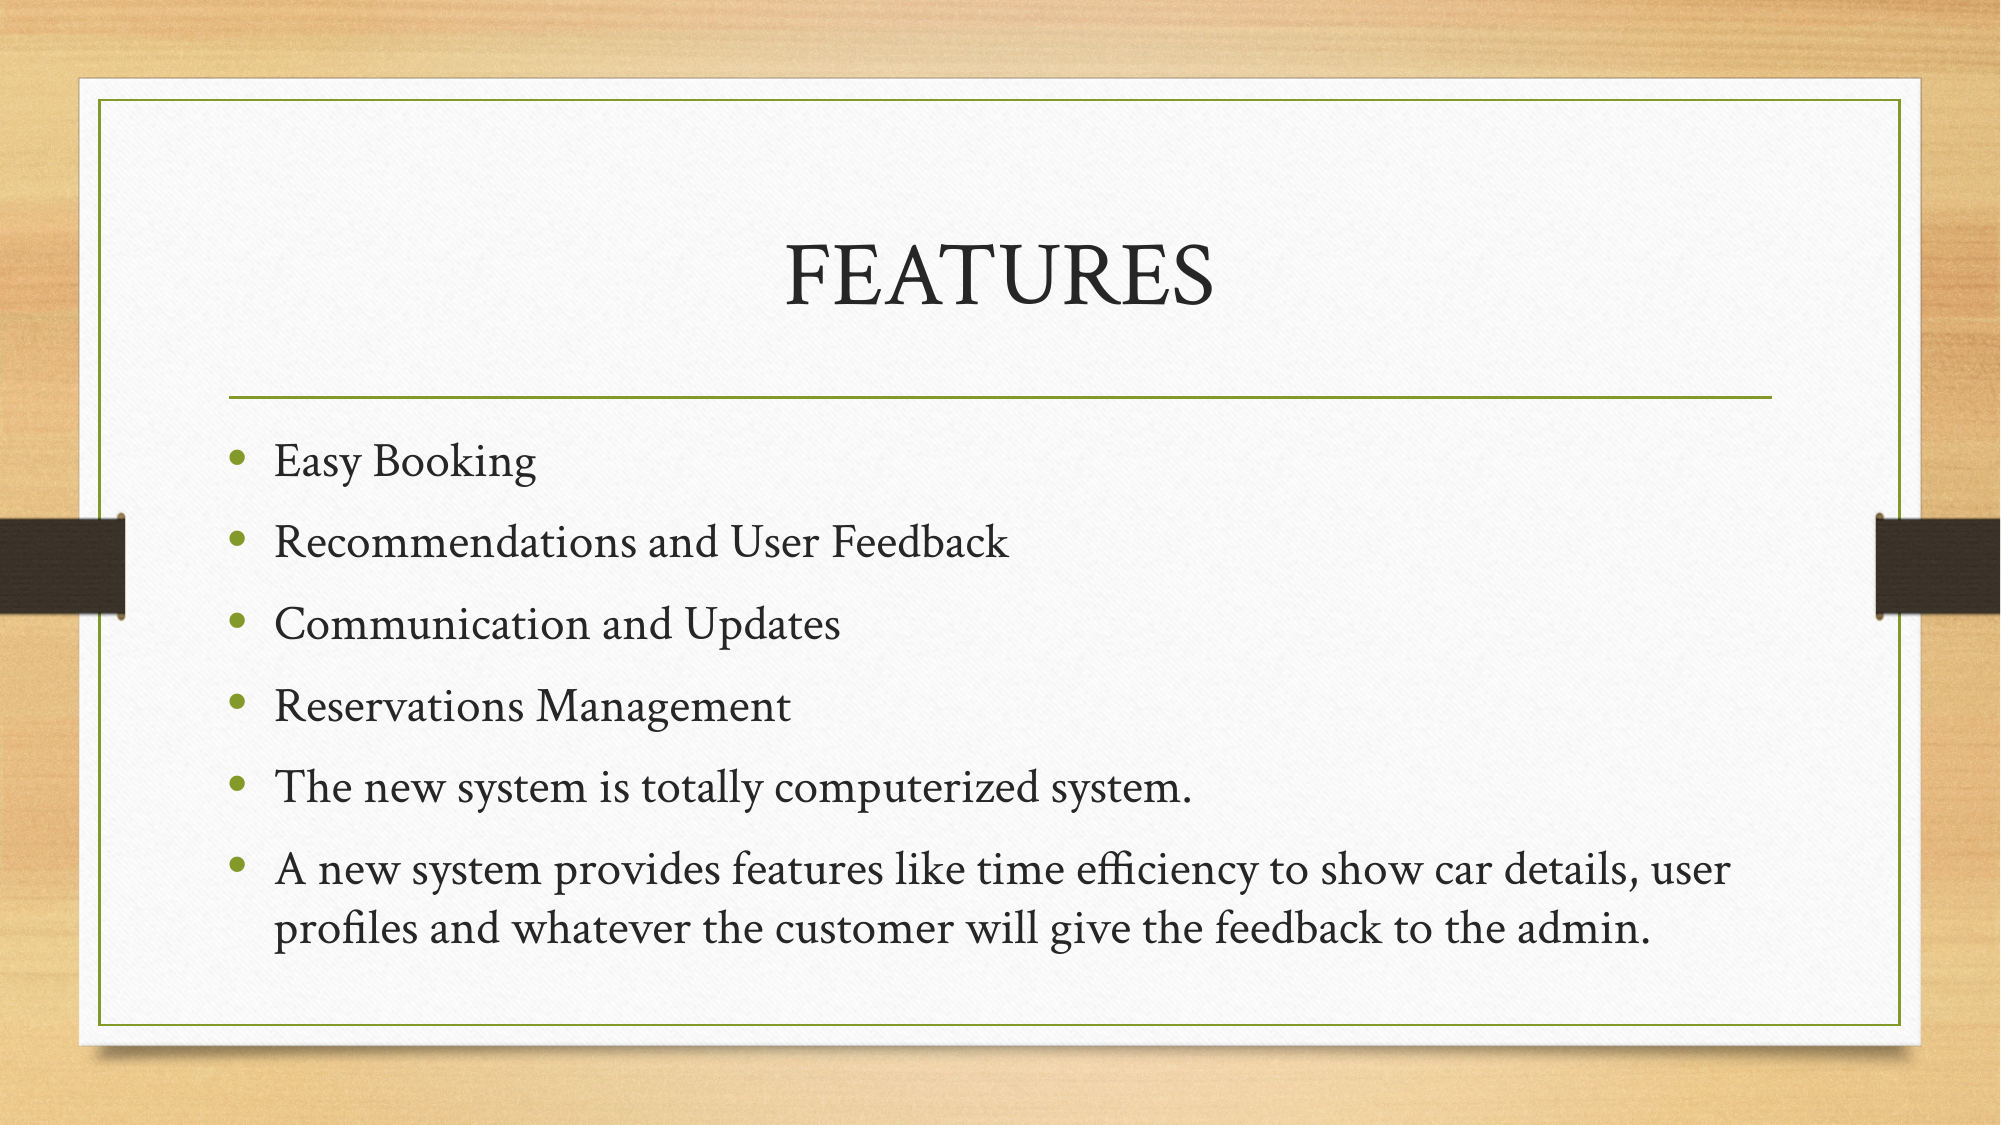

# FEATURES
Easy Booking
Recommendations and User Feedback
Communication and Updates
Reservations Management
The new system is totally computerized system.
A new system provides features like time efficiency to show car details, user profiles and whatever the customer will give the feedback to the admin.